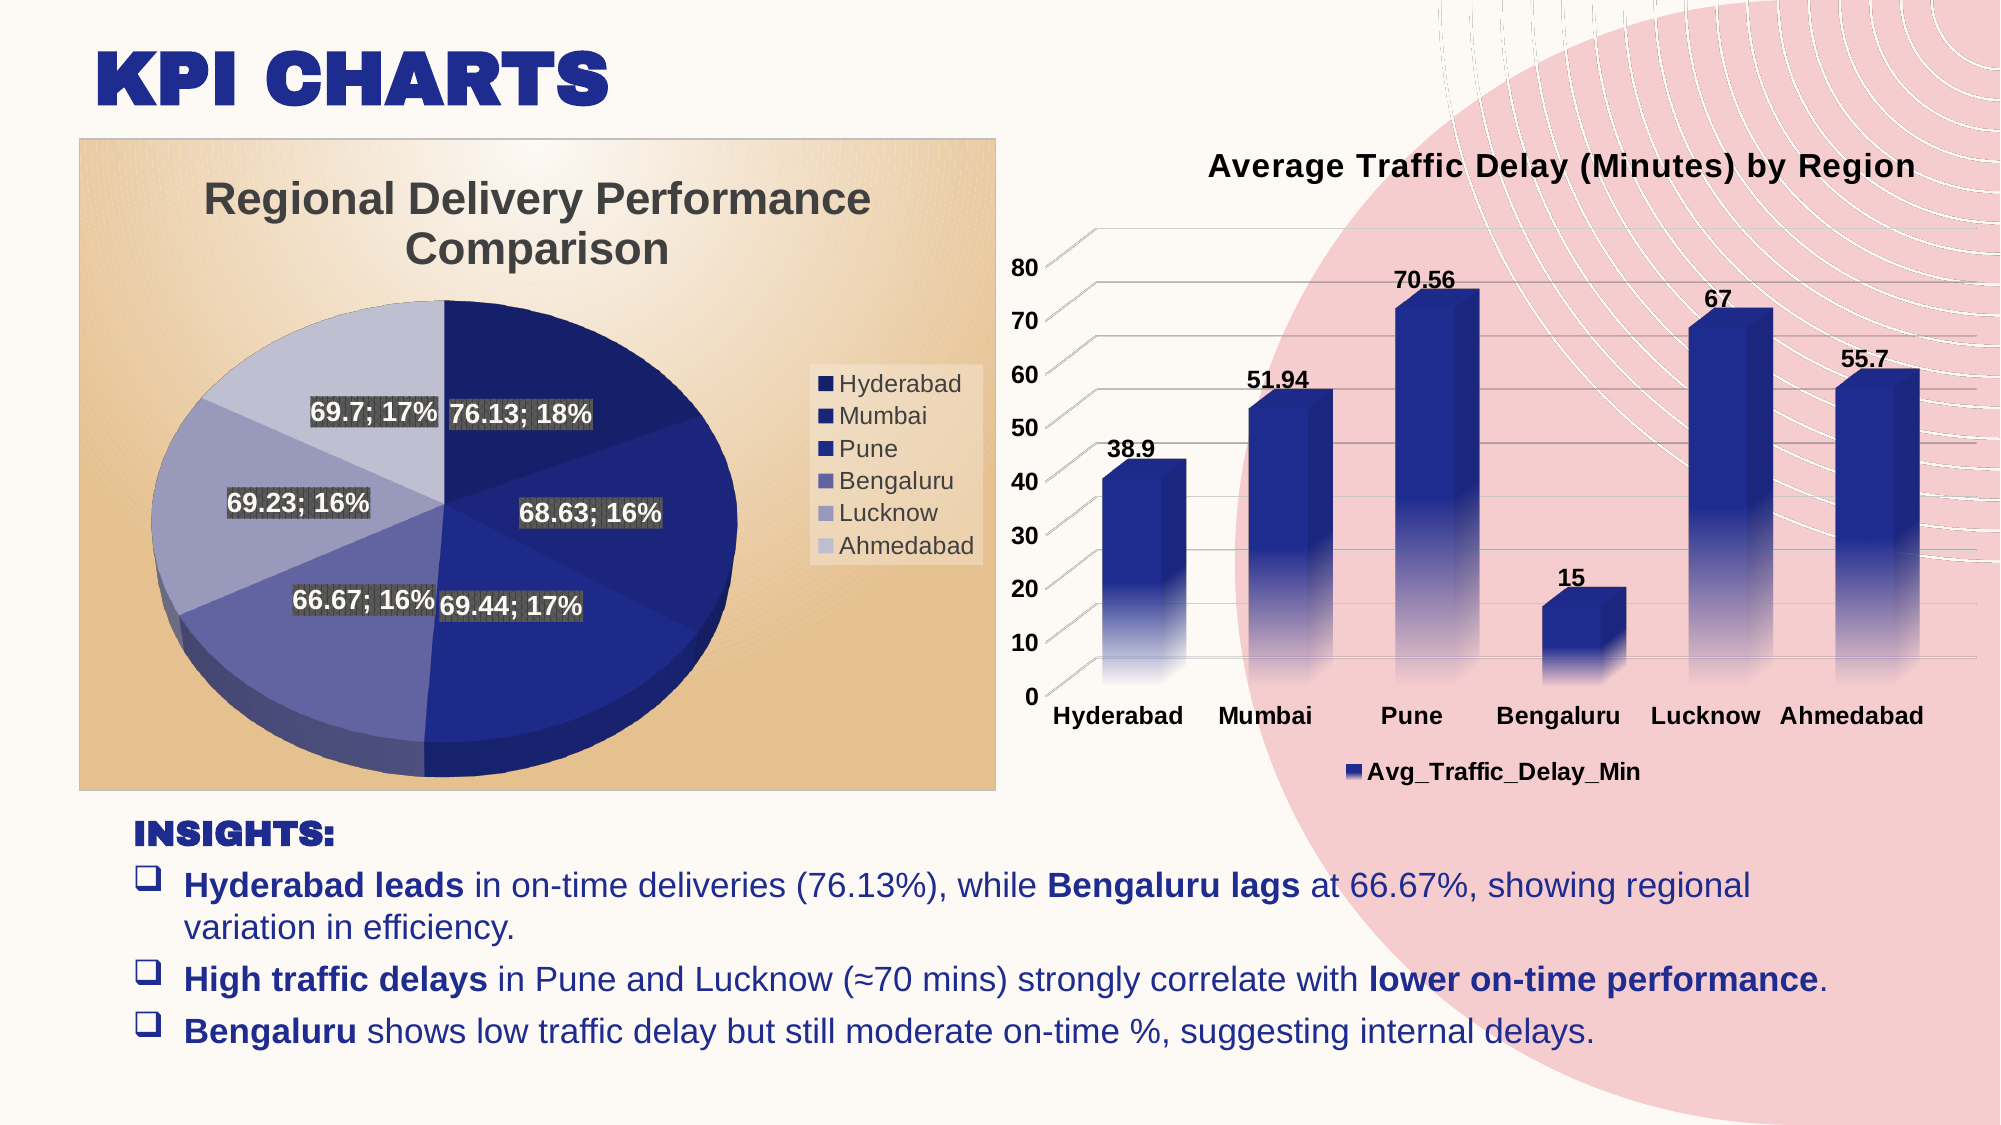

# KPI CHARTS

[unsupported chart]

[unsupported chart]

INSIGHTS:
Hyderabad leads in on-time deliveries (76.13%), while Bengaluru lags at 66.67%, showing regional variation in efficiency.
High traffic delays in Pune and Lucknow (≈70 mins) strongly correlate with lower on-time performance.
Bengaluru shows low traffic delay but still moderate on-time %, suggesting internal delays.